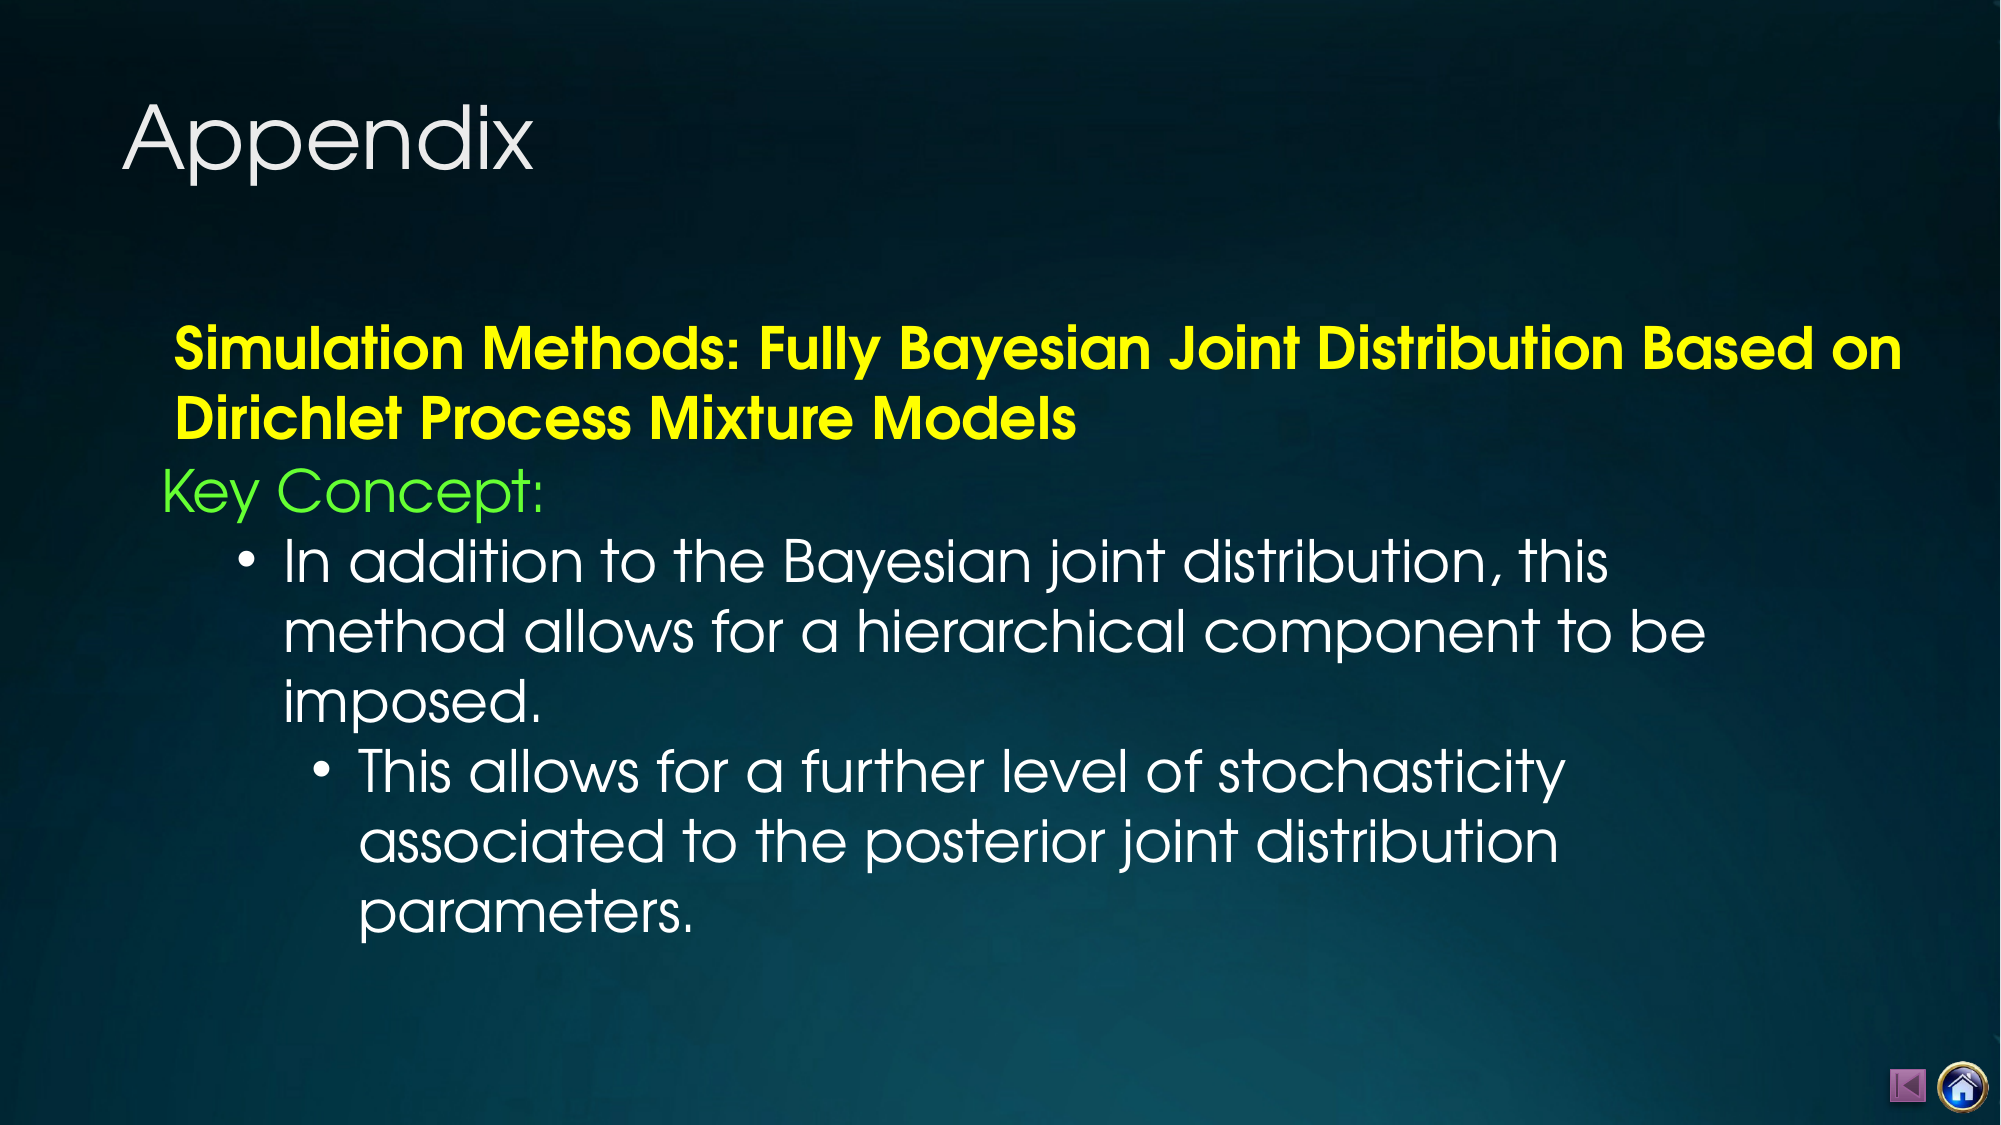

# Appendix
Simulation Methods: Fully Bayesian Joint Distribution Based on Dirichlet Process Mixture Models

Key Concept:
In addition to the Bayesian joint distribution, this method allows for a hierarchical component to be imposed.
This allows for a further level of stochasticity associated to the posterior joint distribution parameters.